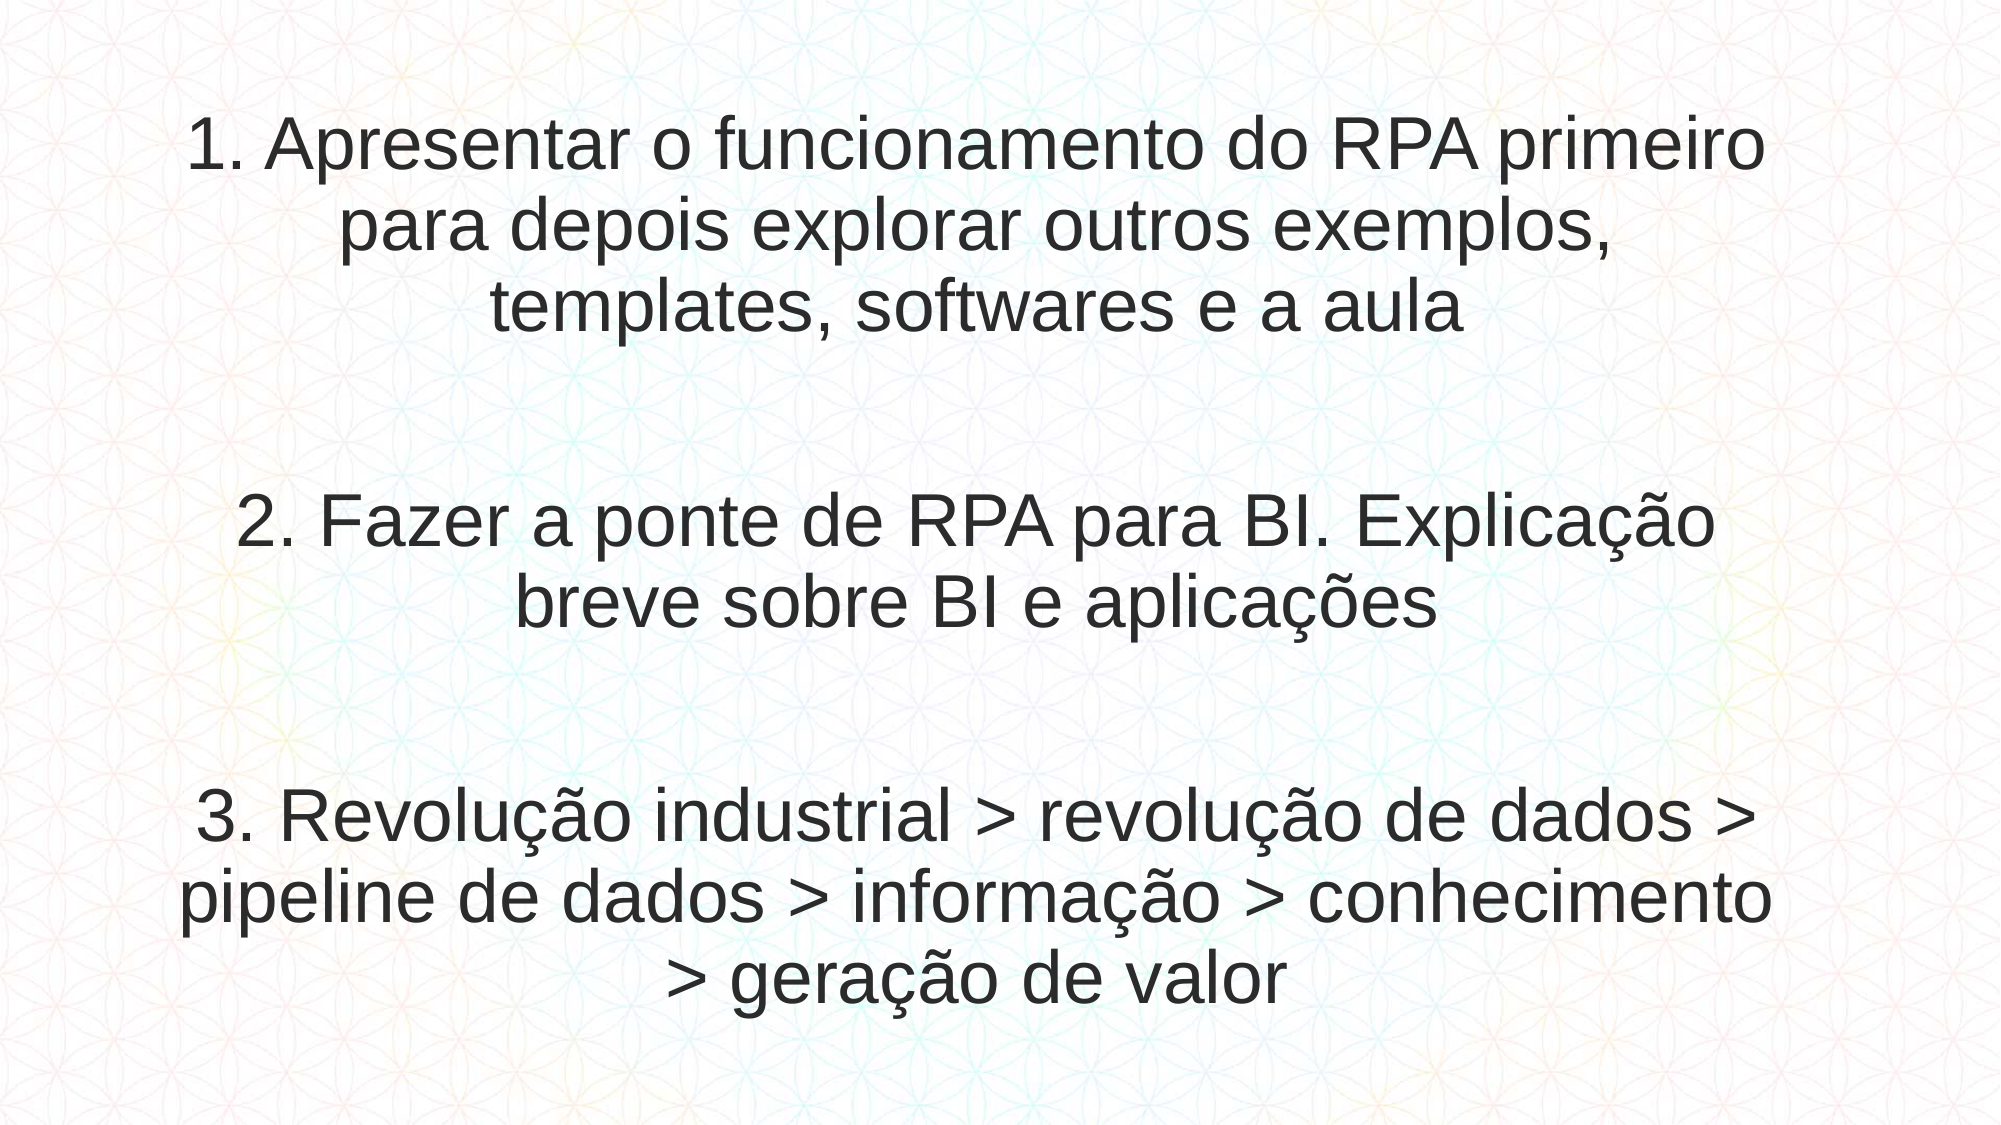

1. Apresentar o funcionamento do RPA primeiro para depois explorar outros exemplos, templates, softwares e a aula

2. Fazer a ponte de RPA para BI. Explicação breve sobre BI e aplicações

3. Revolução industrial > revolução de dados > pipeline de dados > informação > conhecimento > geração de valor